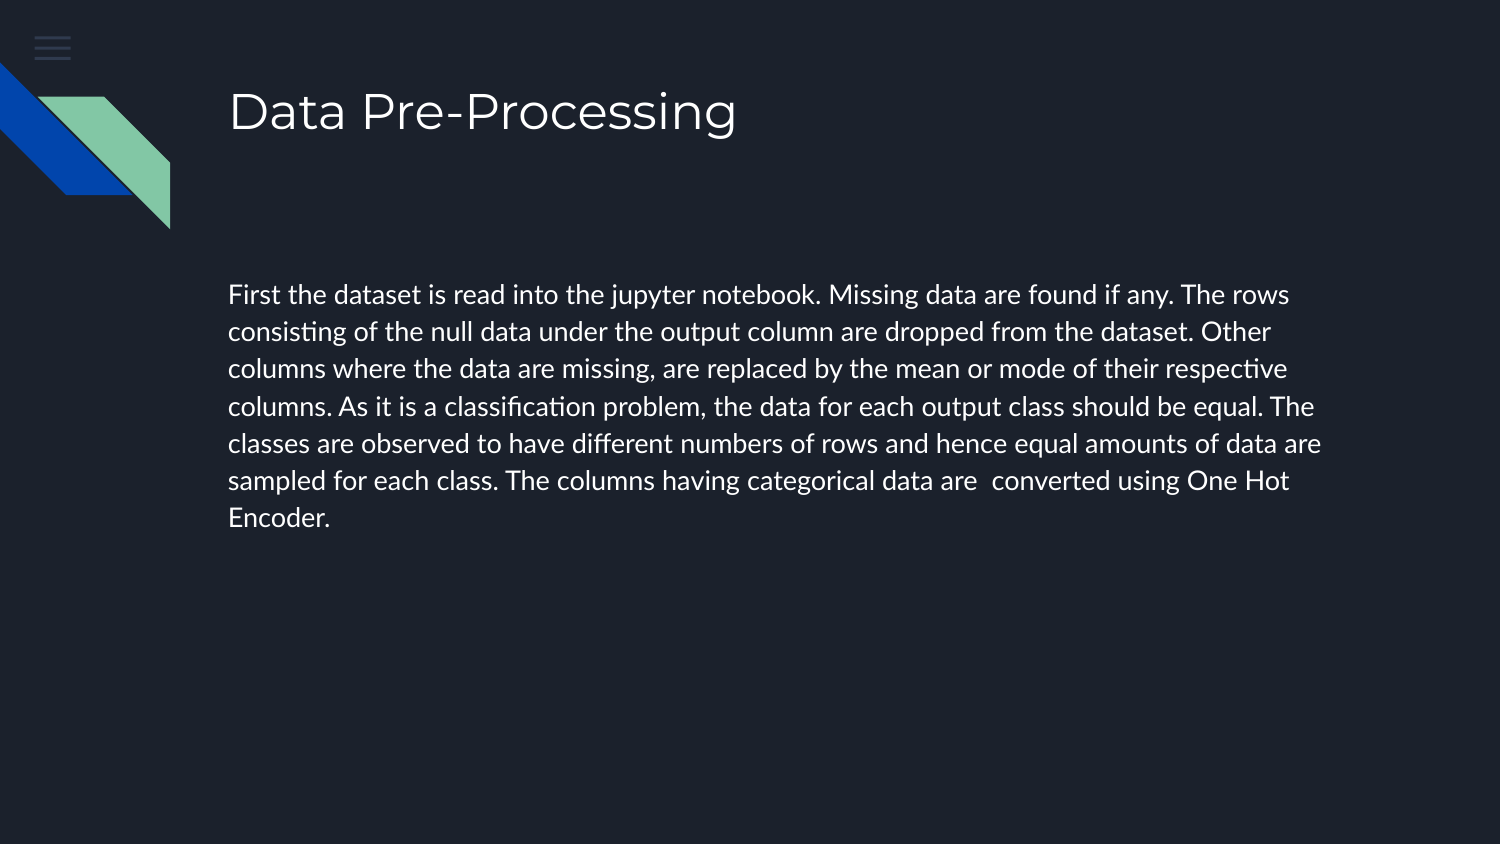

# Data Pre-Processing

First the dataset is read into the jupyter notebook. Missing data are found if any. The rows consisting of the null data under the output column are dropped from the dataset. Other columns where the data are missing, are replaced by the mean or mode of their respective columns. As it is a classification problem, the data for each output class should be equal. The classes are observed to have different numbers of rows and hence equal amounts of data are sampled for each class. The columns having categorical data are  converted using One Hot Encoder.